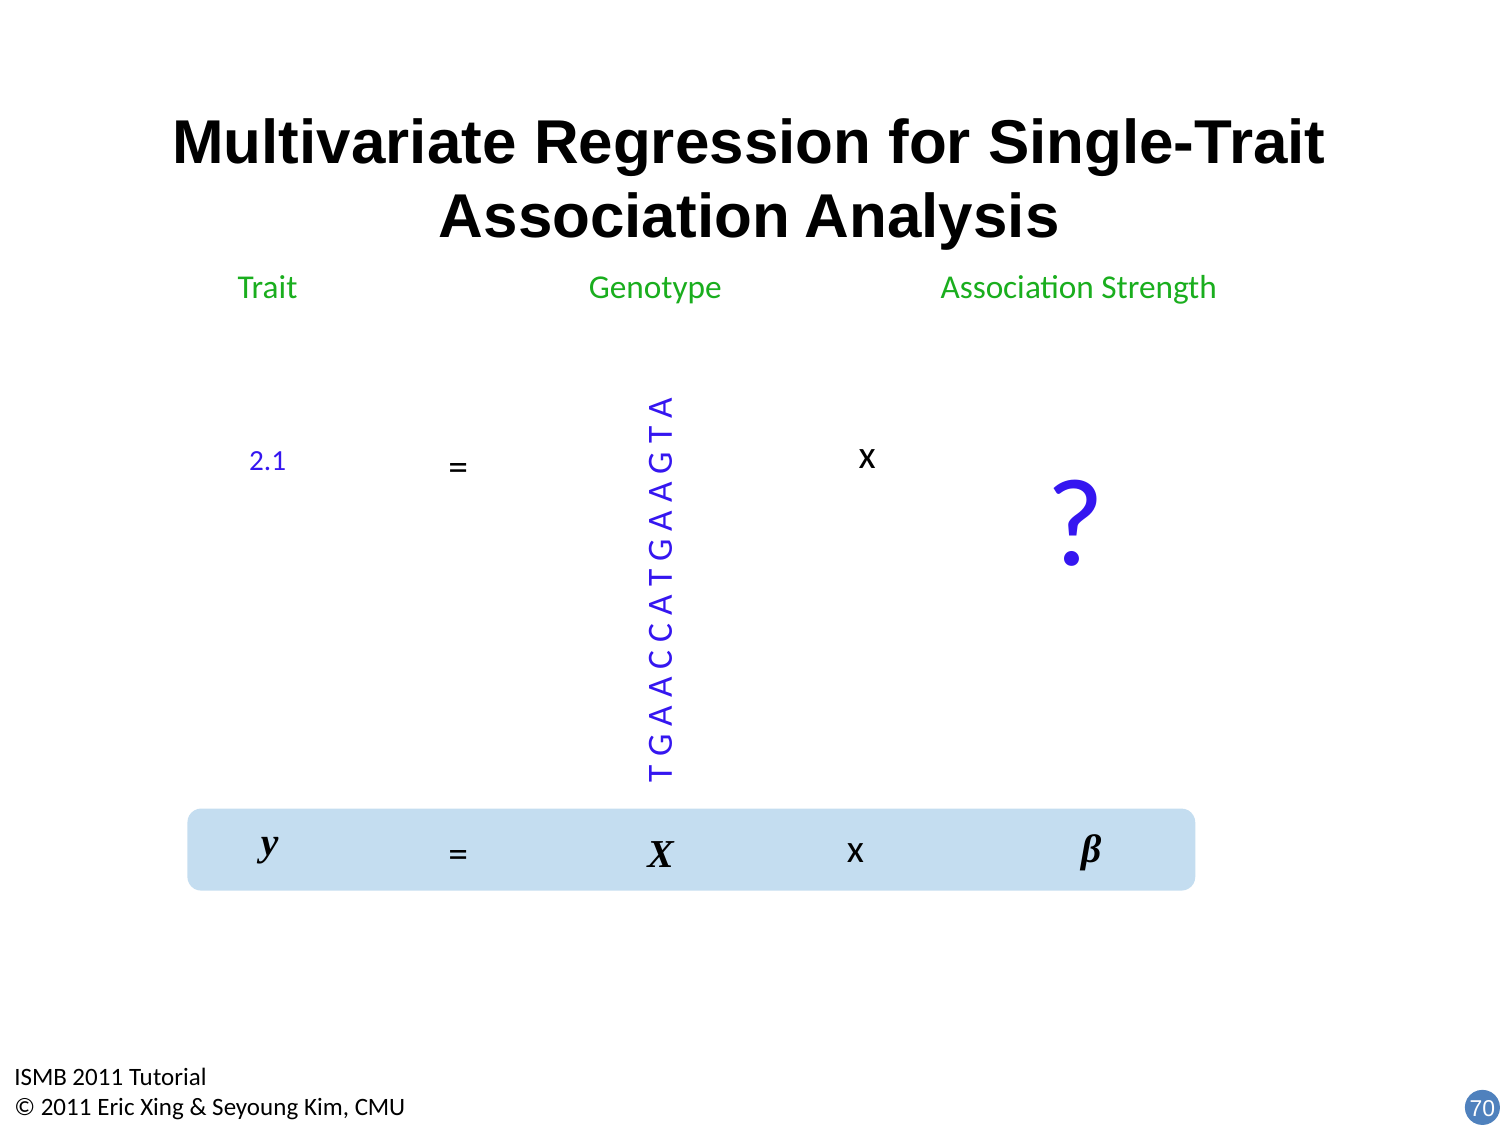

# Multivariate Regression for Single-Trait Association Analysis
Trait
Genotype
Association Strength
β
?
x
=
x
=
2.1
T G A A C C A T G A A G T A

y
X